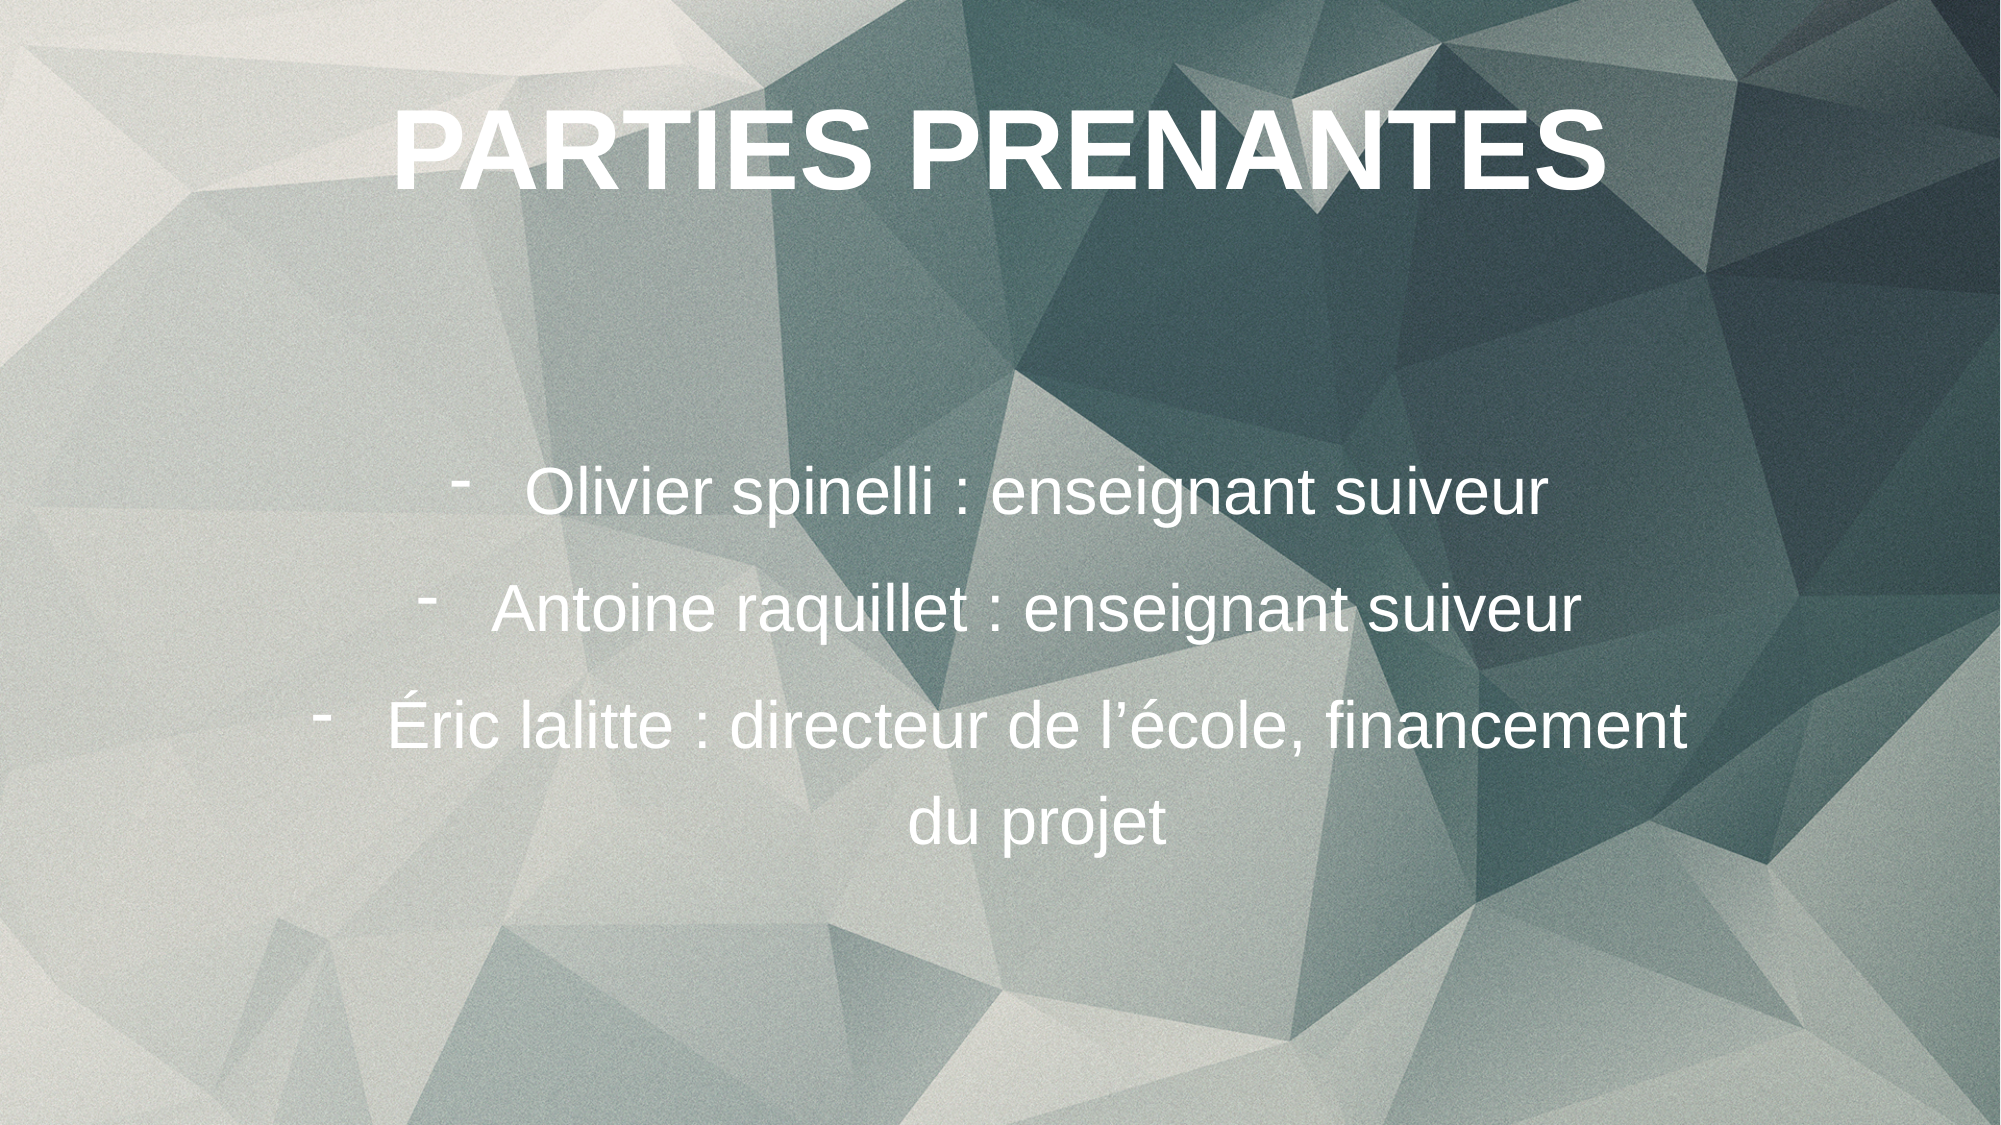

# Parties prenantes
Olivier spinelli : enseignant suiveur
Antoine raquillet : enseignant suiveur
Éric lalitte : directeur de l’école, financement du projet